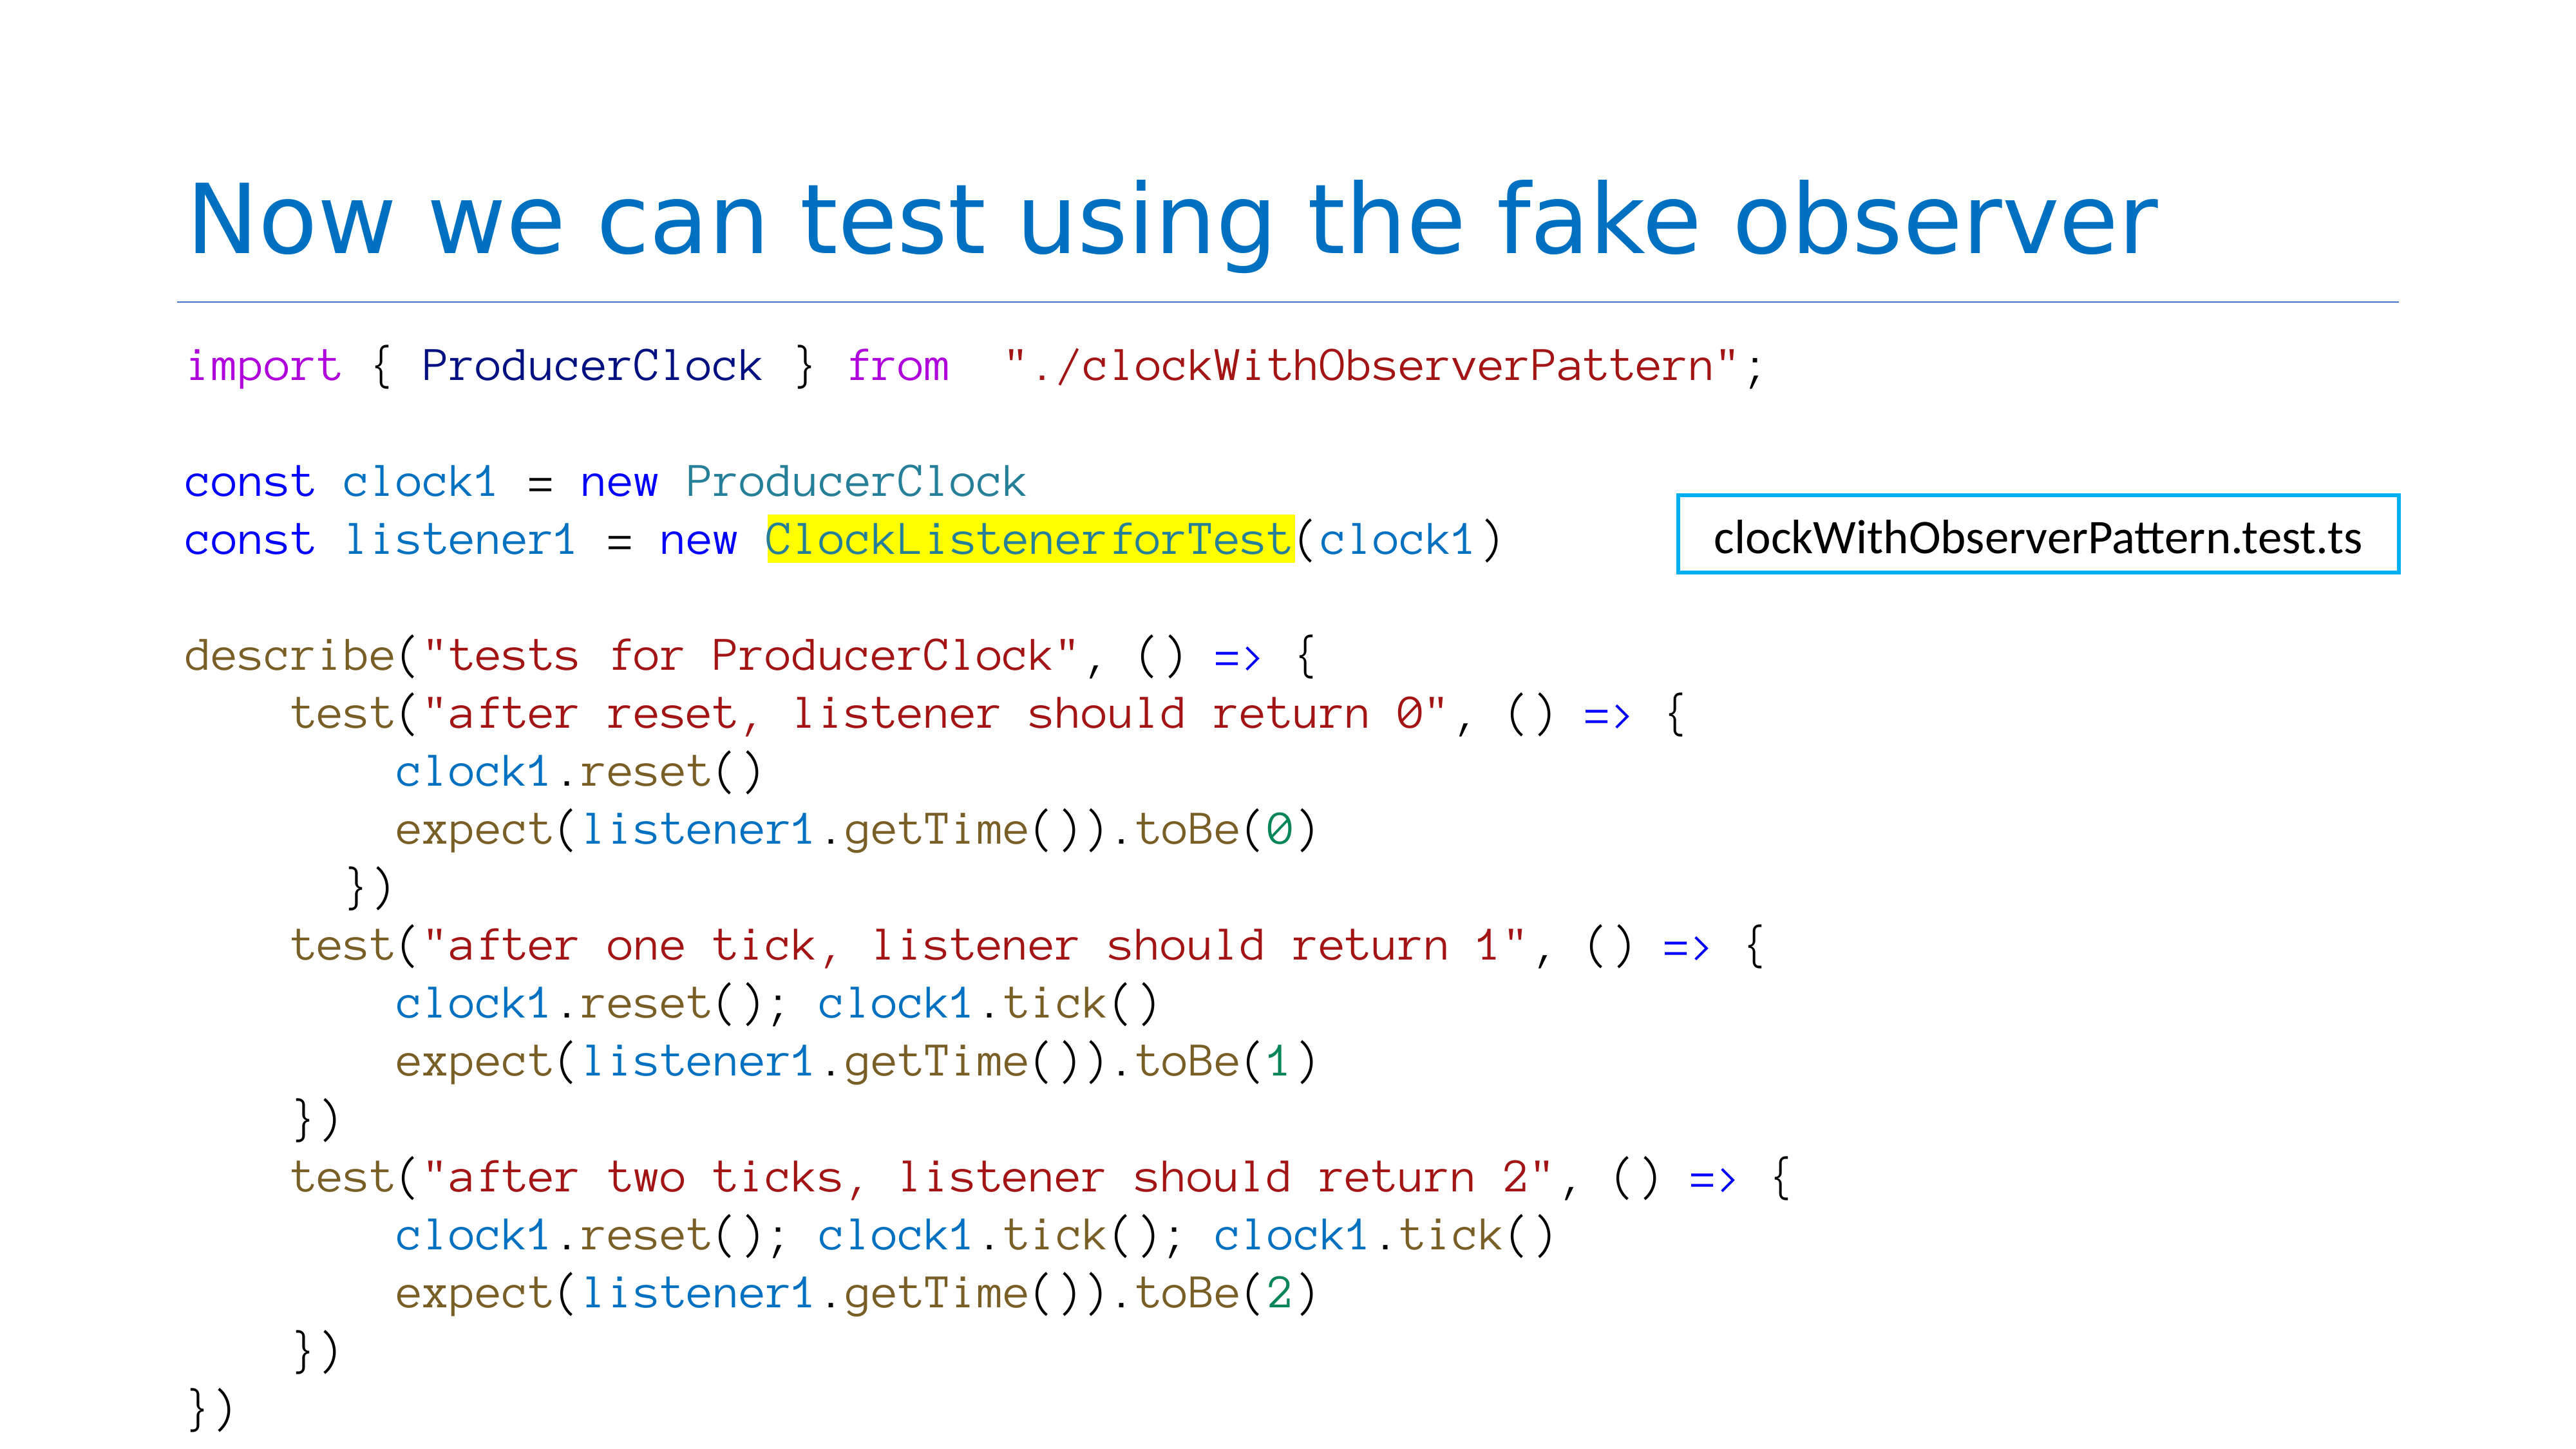

# Now we can test using the fake observer
import { ProducerClock } from  "./clockWithObserverPattern";

const clock1 = new ProducerClock
const listener1 = new ClockListenerforTest(clock1)

describe("tests for ProducerClock", () => {
    test("after reset, listener should return 0", () => {
        clock1.reset()
        expect(listener1.getTime()).toBe(0)
      })
    test("after one tick, listener should return 1", () => {
        clock1.reset(); clock1.tick()
        expect(listener1.getTime()).toBe(1)
    })
    test("after two ticks, listener should return 2", () => {
        clock1.reset(); clock1.tick(); clock1.tick()
        expect(listener1.getTime()).toBe(2)
    })
})
clockWithObserverPattern.test.ts